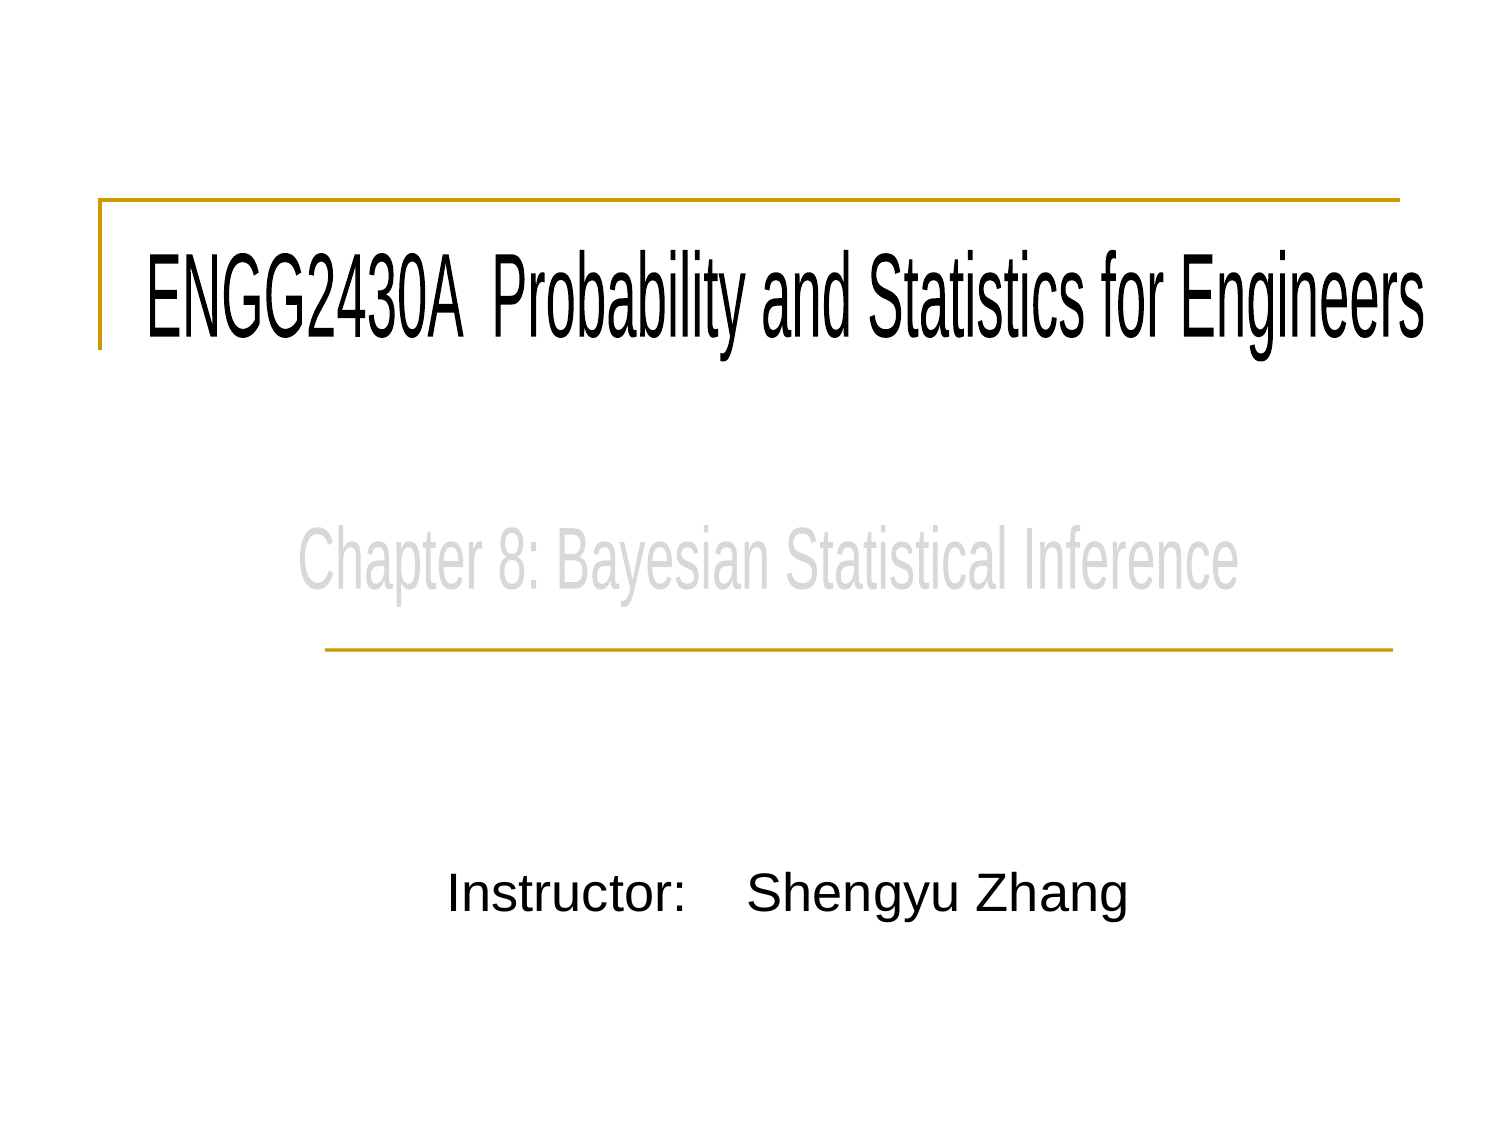

ENGG2430A  Probability and Statistics for Engineers
Chapter 8: Bayesian Statistical Inference
Instructor: 	Shengyu Zhang